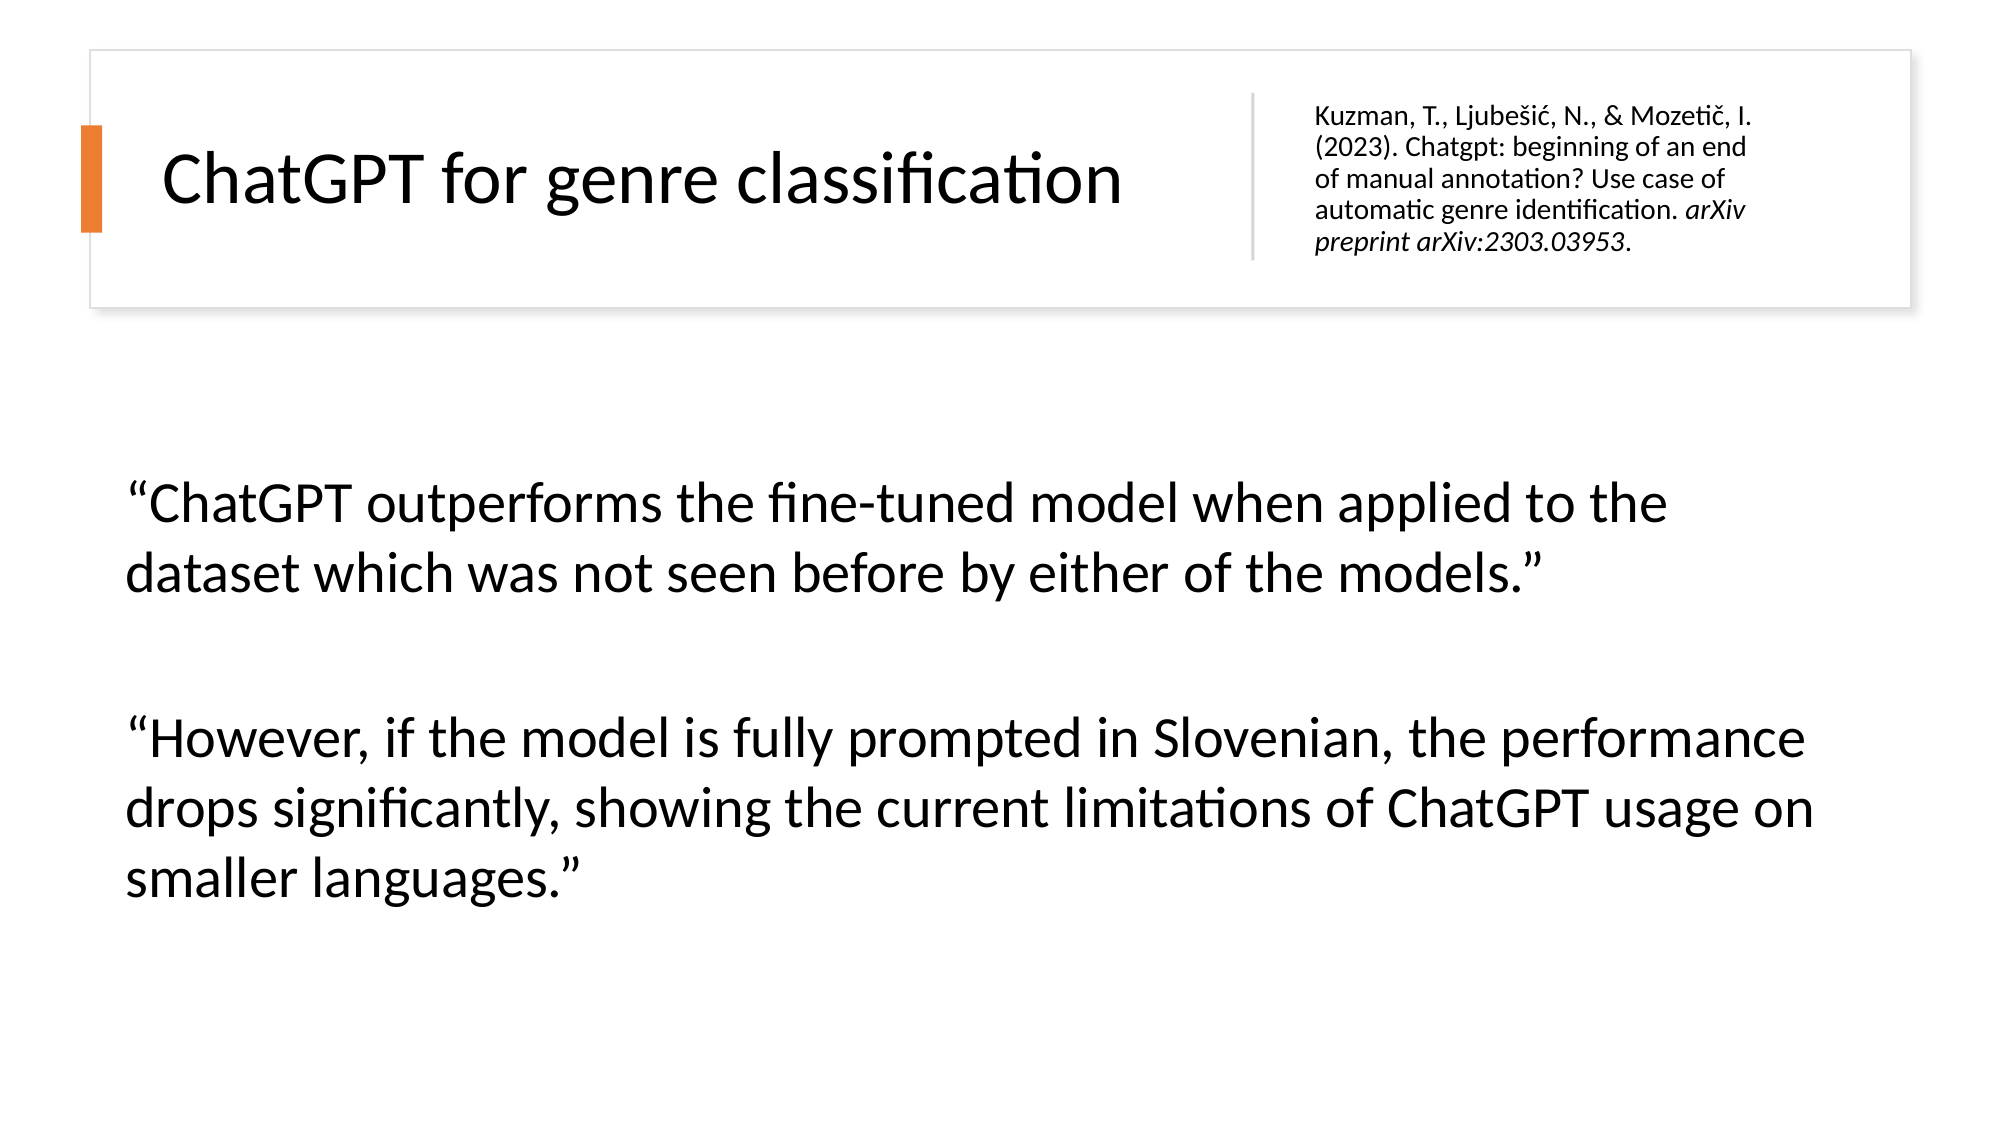

# ChatGPT for genre classification
Kuzman, T., Ljubešić, N., & Mozetič, I. (2023). Chatgpt: beginning of an end of manual annotation? Use case of automatic genre identification. arXiv preprint arXiv:2303.03953.

“ChatGPT outperforms the fine-tuned model when applied to the dataset which was not seen before by either of the models.”

“However, if the model is fully prompted in Slovenian, the performance drops significantly, showing the current limitations of ChatGPT usage on smaller languages.”